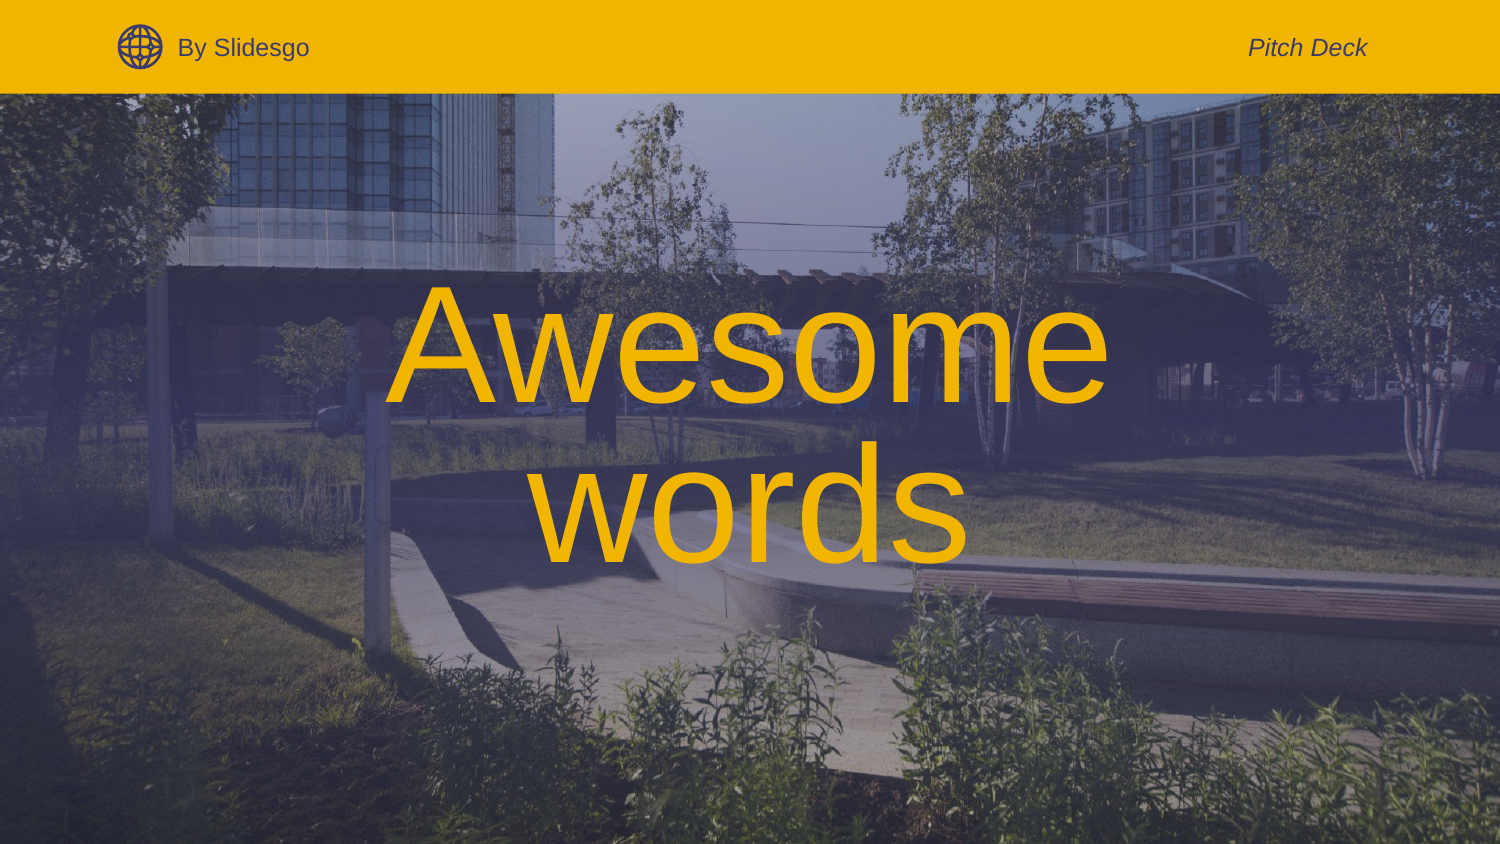

By Slidesgo
Pitch Deck

# Awesome words